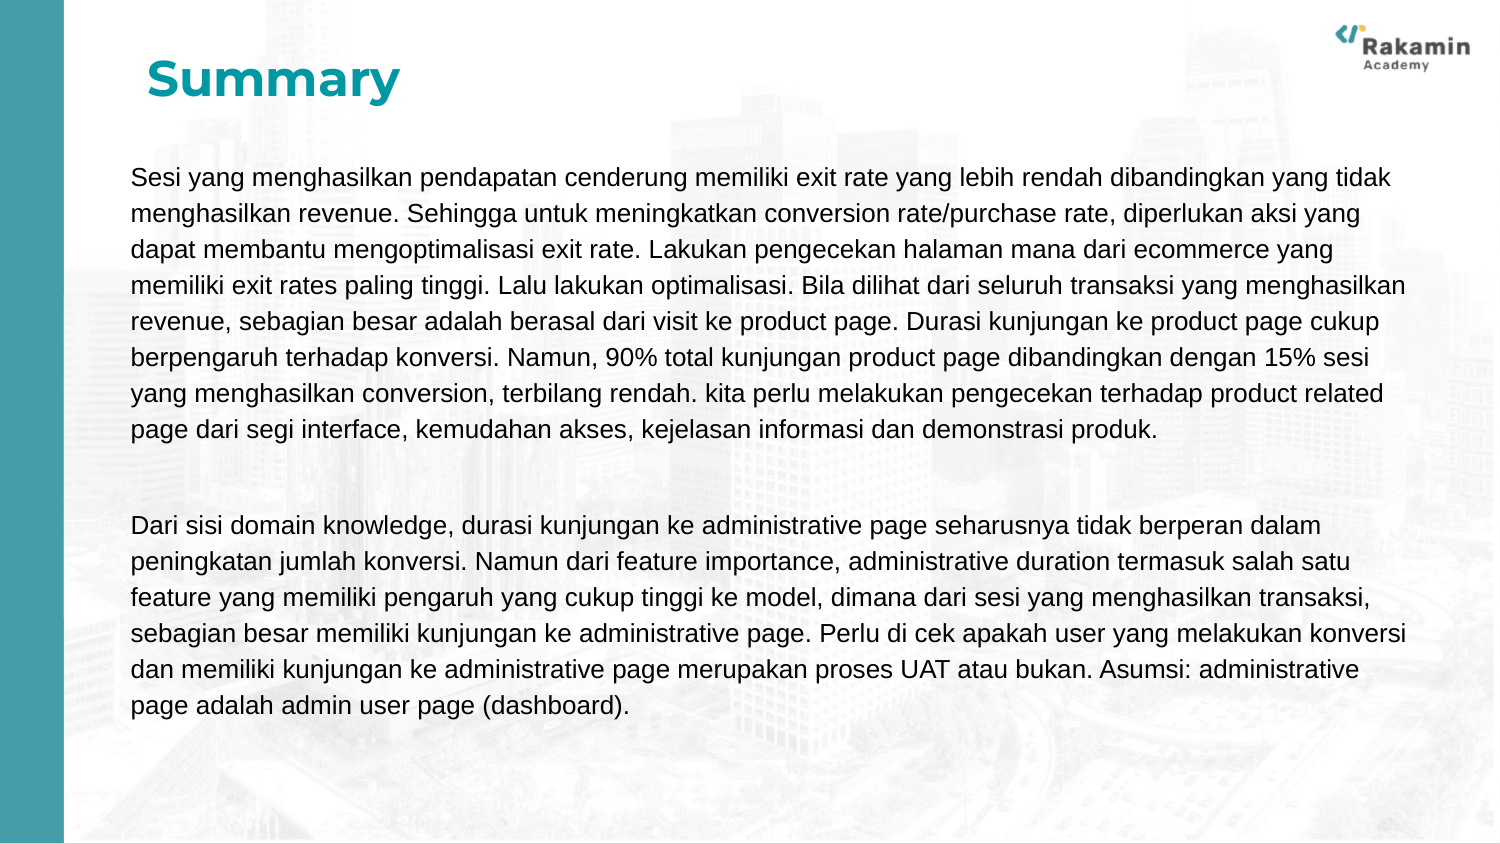

Summary

Sesi yang menghasilkan pendapatan cenderung memiliki exit rate yang lebih rendah dibandingkan yang tidak menghasilkan revenue. Sehingga untuk meningkatkan conversion rate/purchase rate, diperlukan aksi yang dapat membantu mengoptimalisasi exit rate. Lakukan pengecekan halaman mana dari ecommerce yang memiliki exit rates paling tinggi. Lalu lakukan optimalisasi. Bila dilihat dari seluruh transaksi yang menghasilkan revenue, sebagian besar adalah berasal dari visit ke product page. Durasi kunjungan ke product page cukup berpengaruh terhadap konversi. Namun, 90% total kunjungan product page dibandingkan dengan 15% sesi yang menghasilkan conversion, terbilang rendah. kita perlu melakukan pengecekan terhadap product related page dari segi interface, kemudahan akses, kejelasan informasi dan demonstrasi produk.

Dari sisi domain knowledge, durasi kunjungan ke administrative page seharusnya tidak berperan dalam peningkatan jumlah konversi. Namun dari feature importance, administrative duration termasuk salah satu feature yang memiliki pengaruh yang cukup tinggi ke model, dimana dari sesi yang menghasilkan transaksi, sebagian besar memiliki kunjungan ke administrative page. Perlu di cek apakah user yang melakukan konversi dan memiliki kunjungan ke administrative page merupakan proses UAT atau bukan. Asumsi: administrative page adalah admin user page (dashboard).